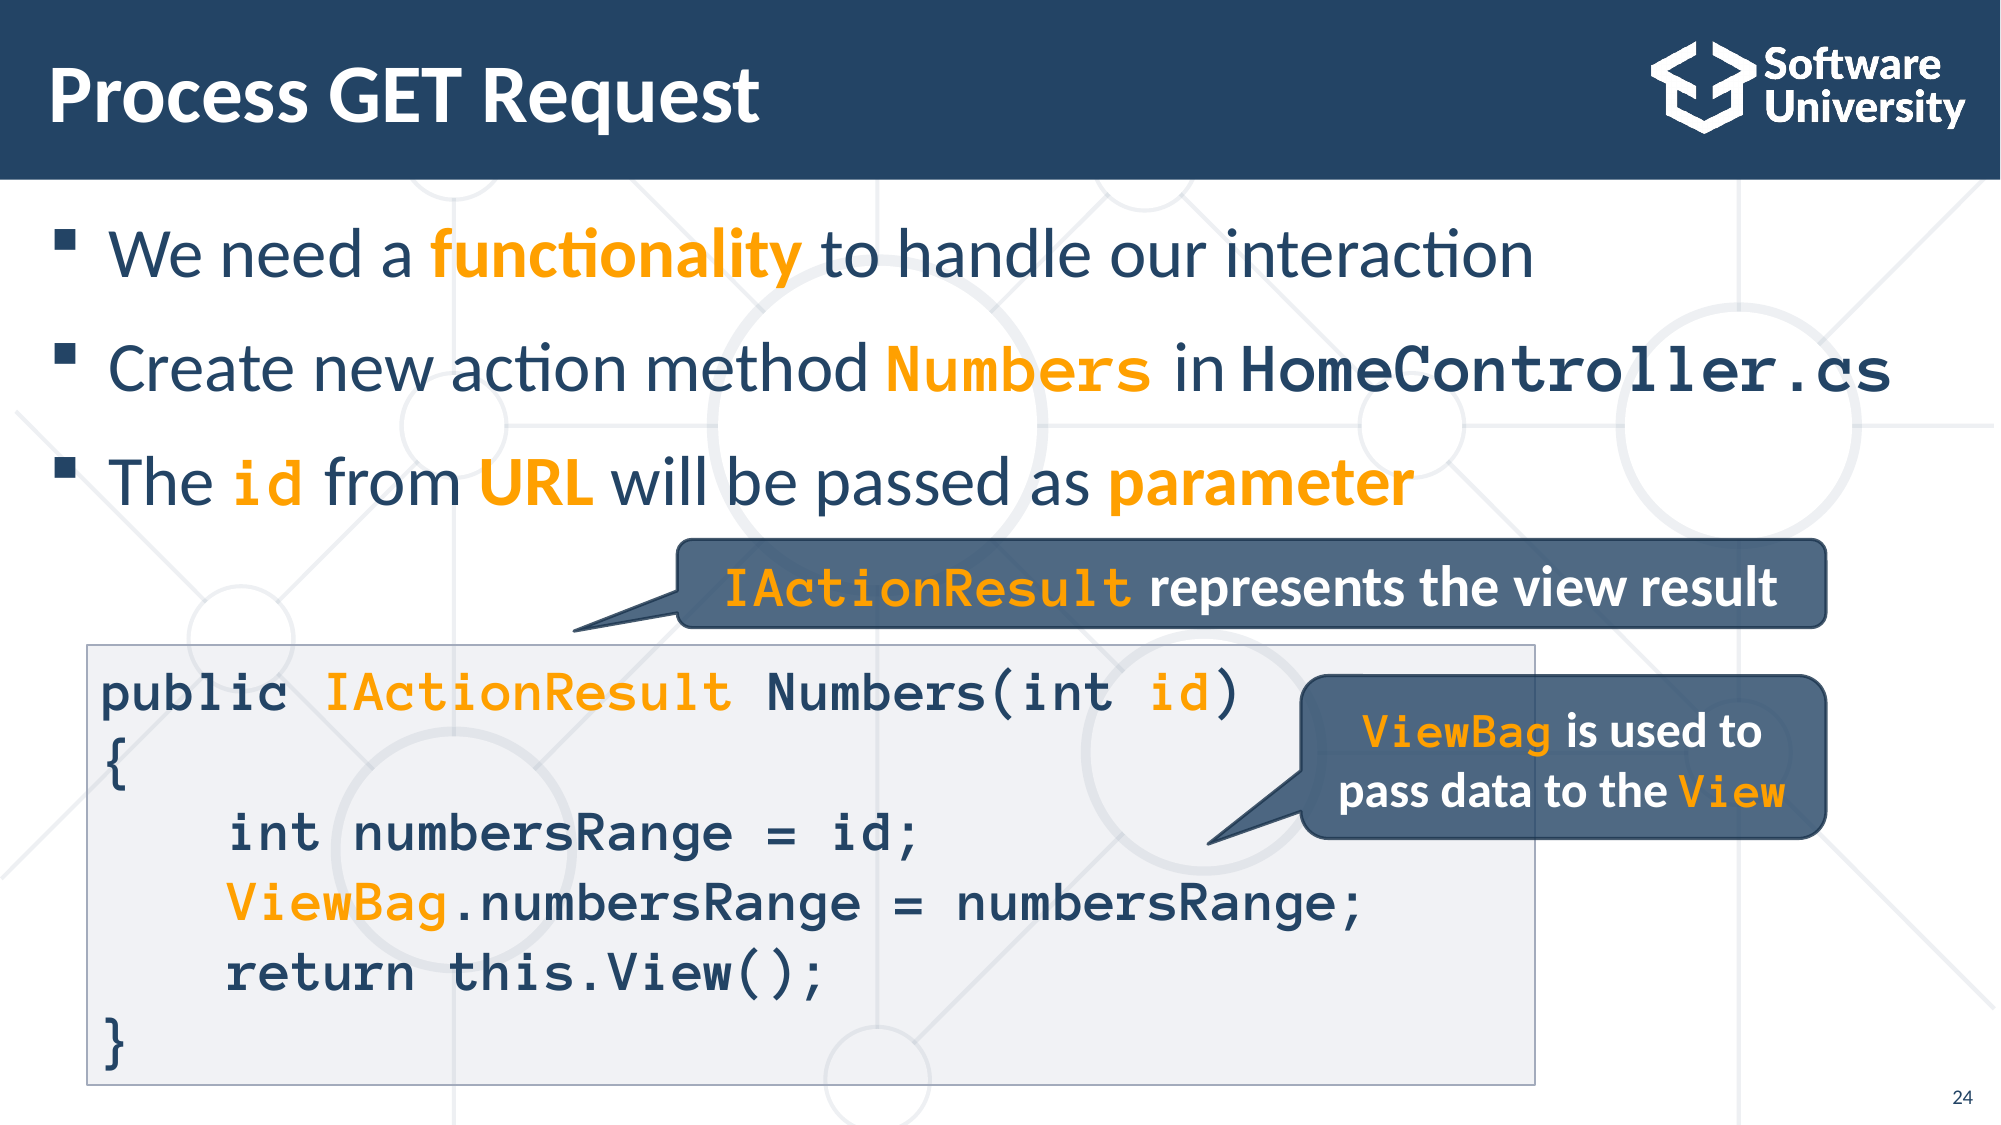

# Process GET Request
We need a functionality to handle our interaction
Create new action method Numbers in HomeController.cs
The id from URL will be passed as parameter
IActionResult represents the view result
public IActionResult Numbers(int id)
{
    int numbersRange = id;
    ViewBag.numbersRange = numbersRange;
    return this.View();
}
ViewBag is used to pass data to the View
24